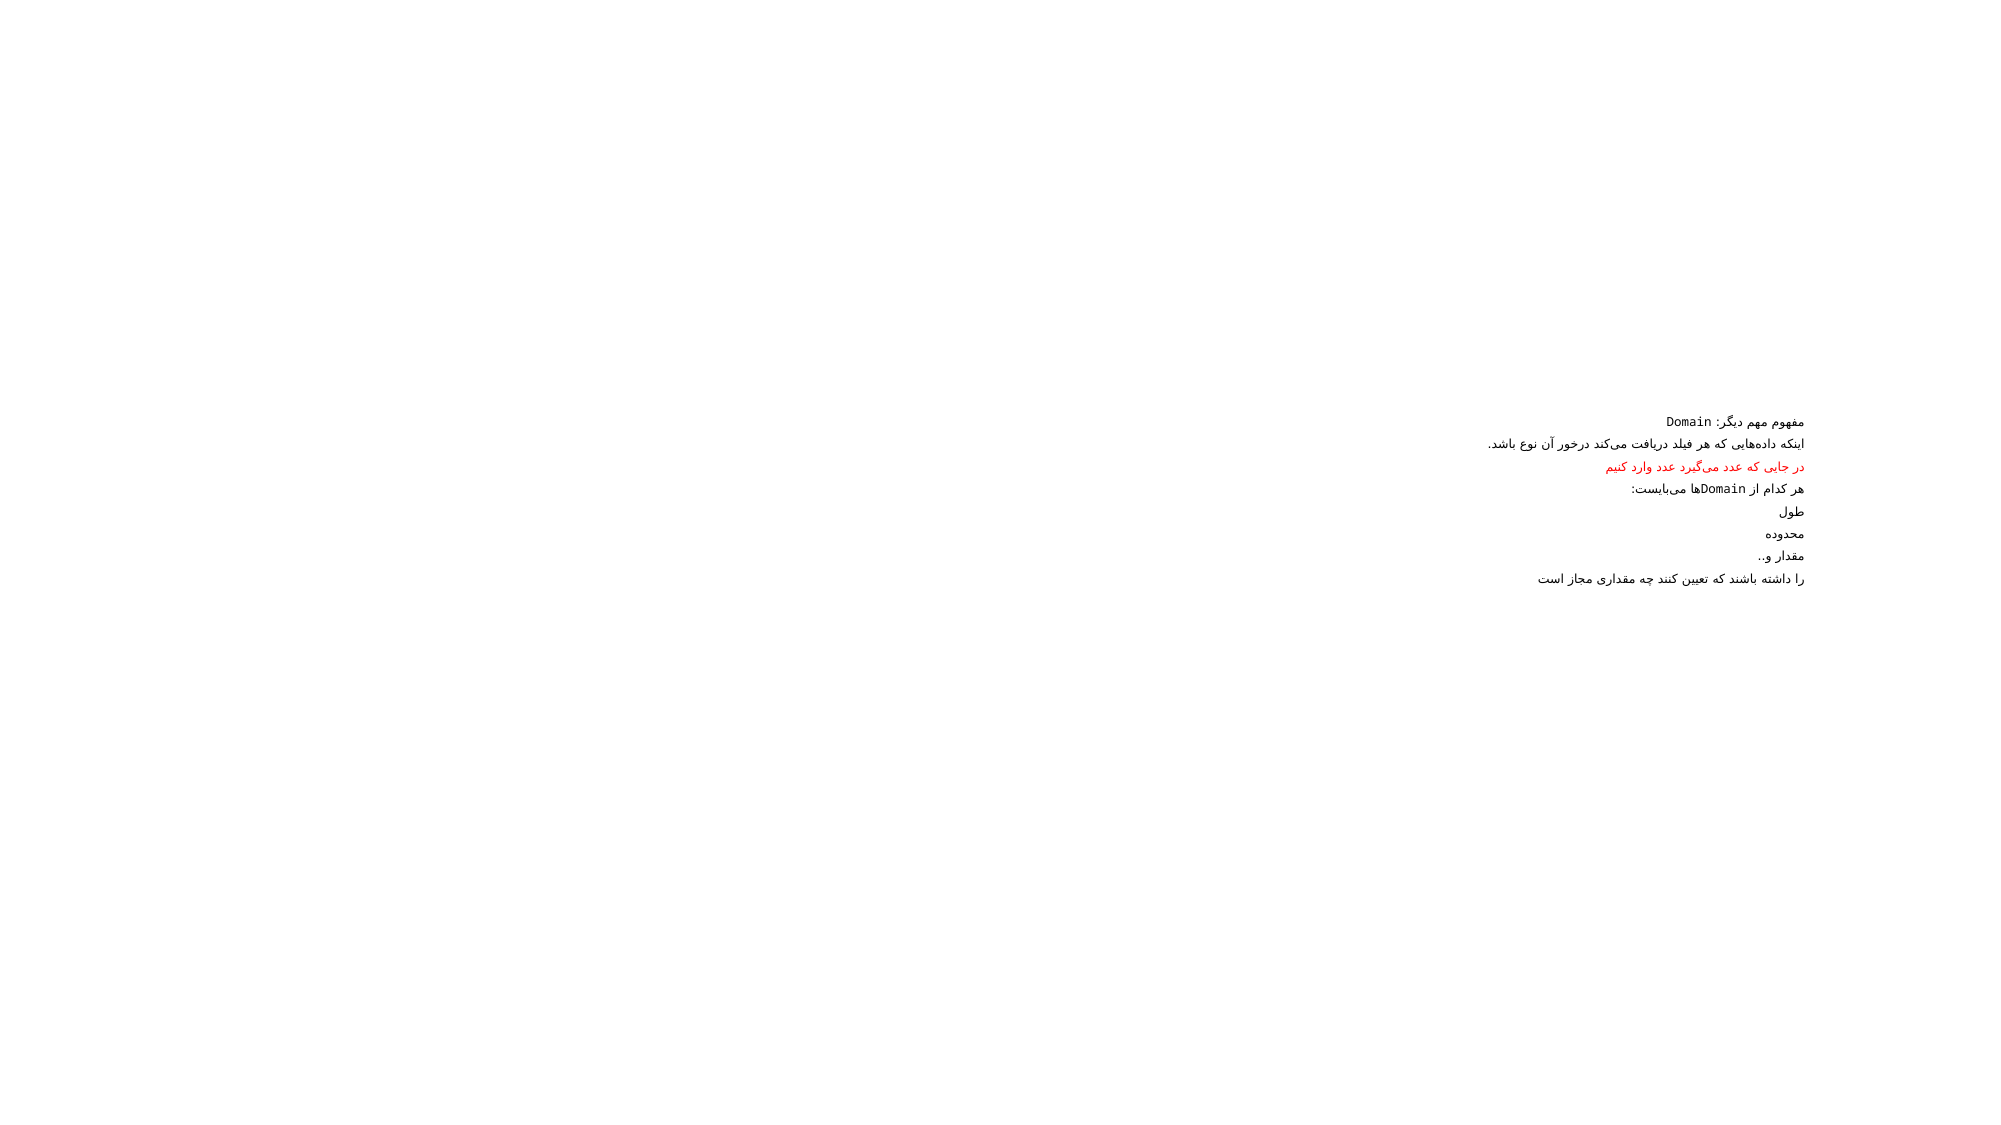

# مفهوم مهم دیگر: Domain اینکه داده‌هایی که هر فیلد دریافت می‌کند درخور آن نوع باشد. در جایی که عدد می‌گیرد عدد وارد کنیم هر کدام از Domainها می‌بایست: طول محدوده مقدار و.. را داشته باشند که تعیین کنند چه مقداری مجاز است